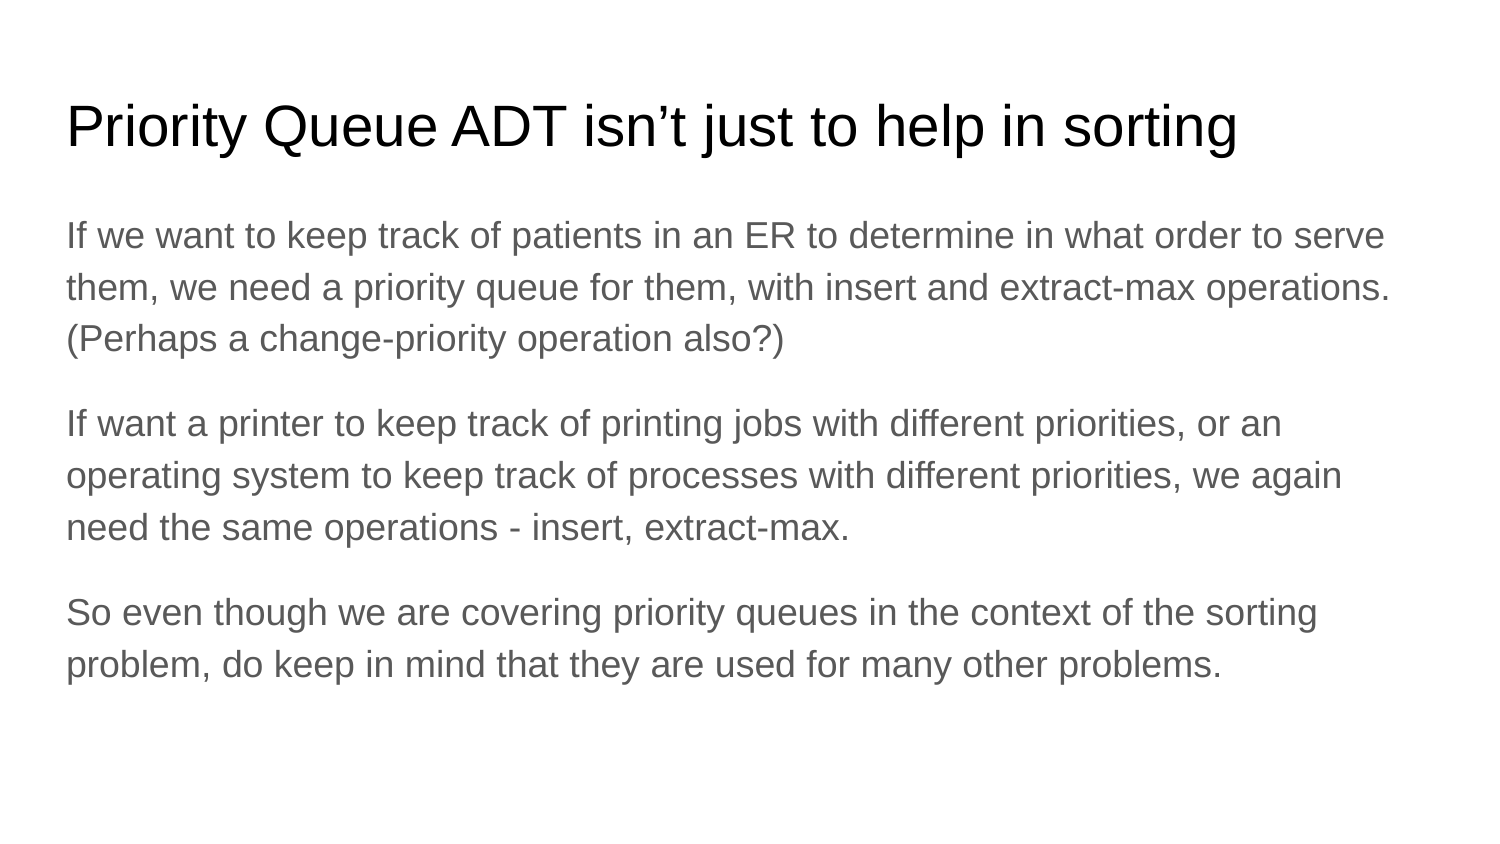

# Priority Queue ADT isn’t just to help in sorting
If we want to keep track of patients in an ER to determine in what order to serve them, we need a priority queue for them, with insert and extract-max operations.
(Perhaps a change-priority operation also?)
If want a printer to keep track of printing jobs with different priorities, or an operating system to keep track of processes with different priorities, we again need the same operations - insert, extract-max.
So even though we are covering priority queues in the context of the sorting problem, do keep in mind that they are used for many other problems.